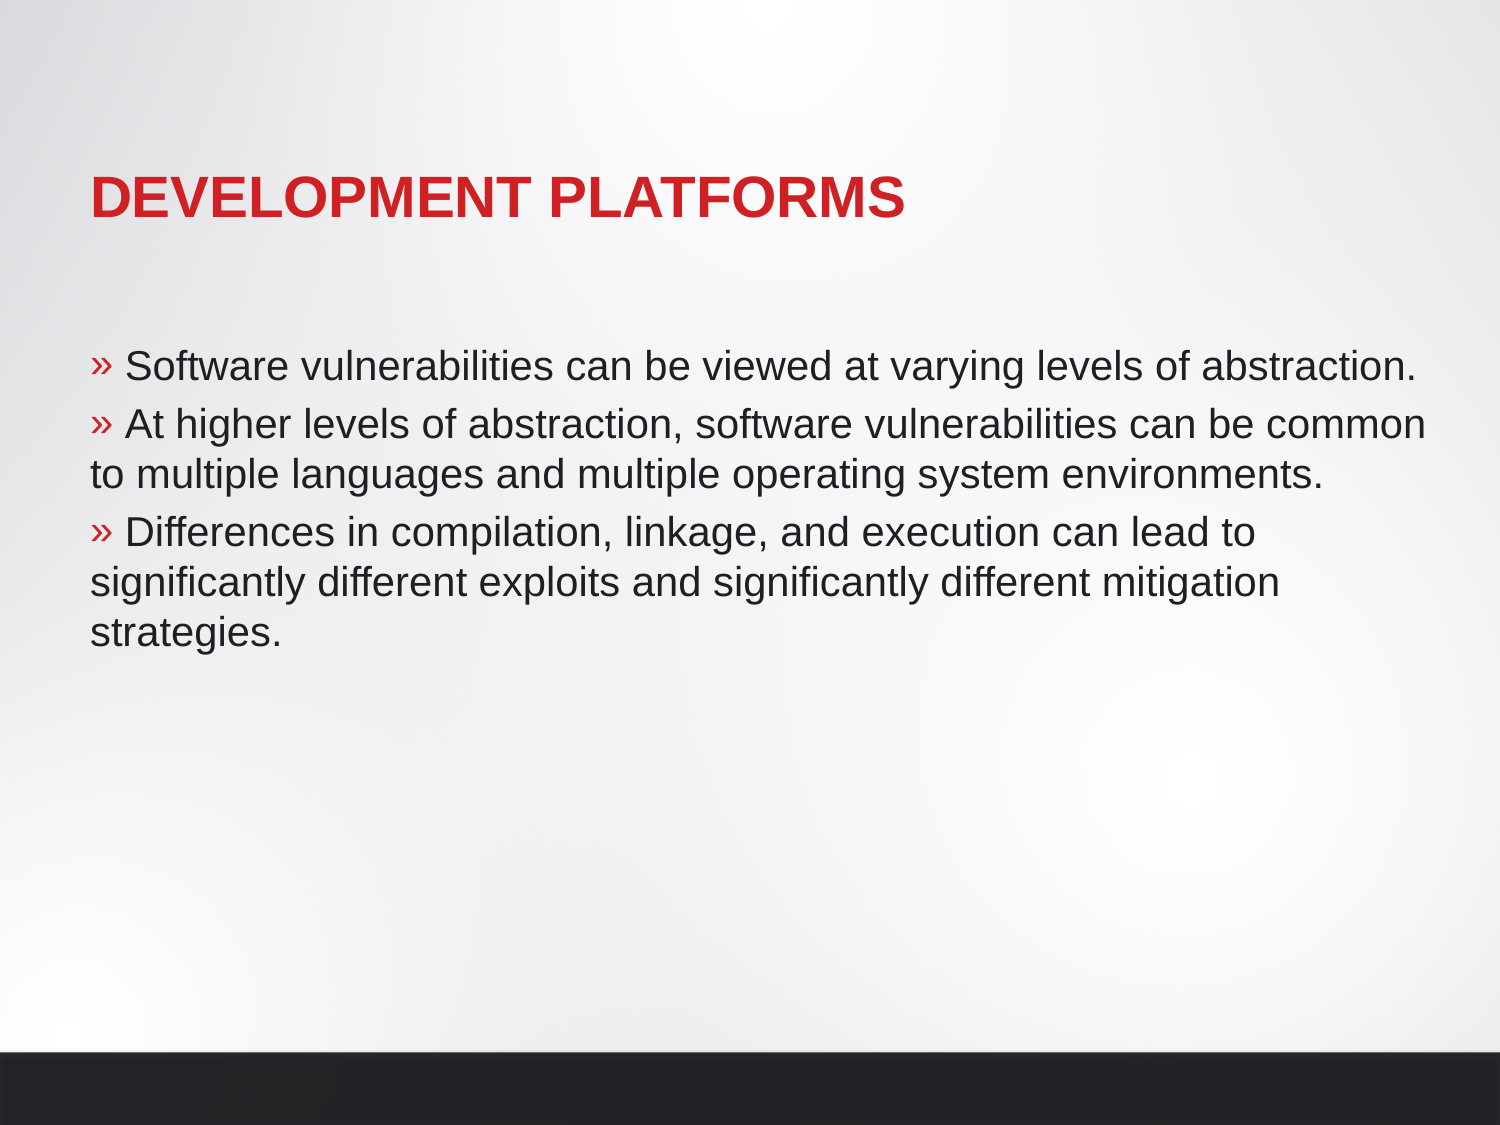

# Development Platforms
 Software vulnerabilities can be viewed at varying levels of abstraction.
 At higher levels of abstraction, software vulnerabilities can be common to multiple languages and multiple operating system environments.
 Differences in compilation, linkage, and execution can lead to significantly different exploits and significantly different mitigation strategies.